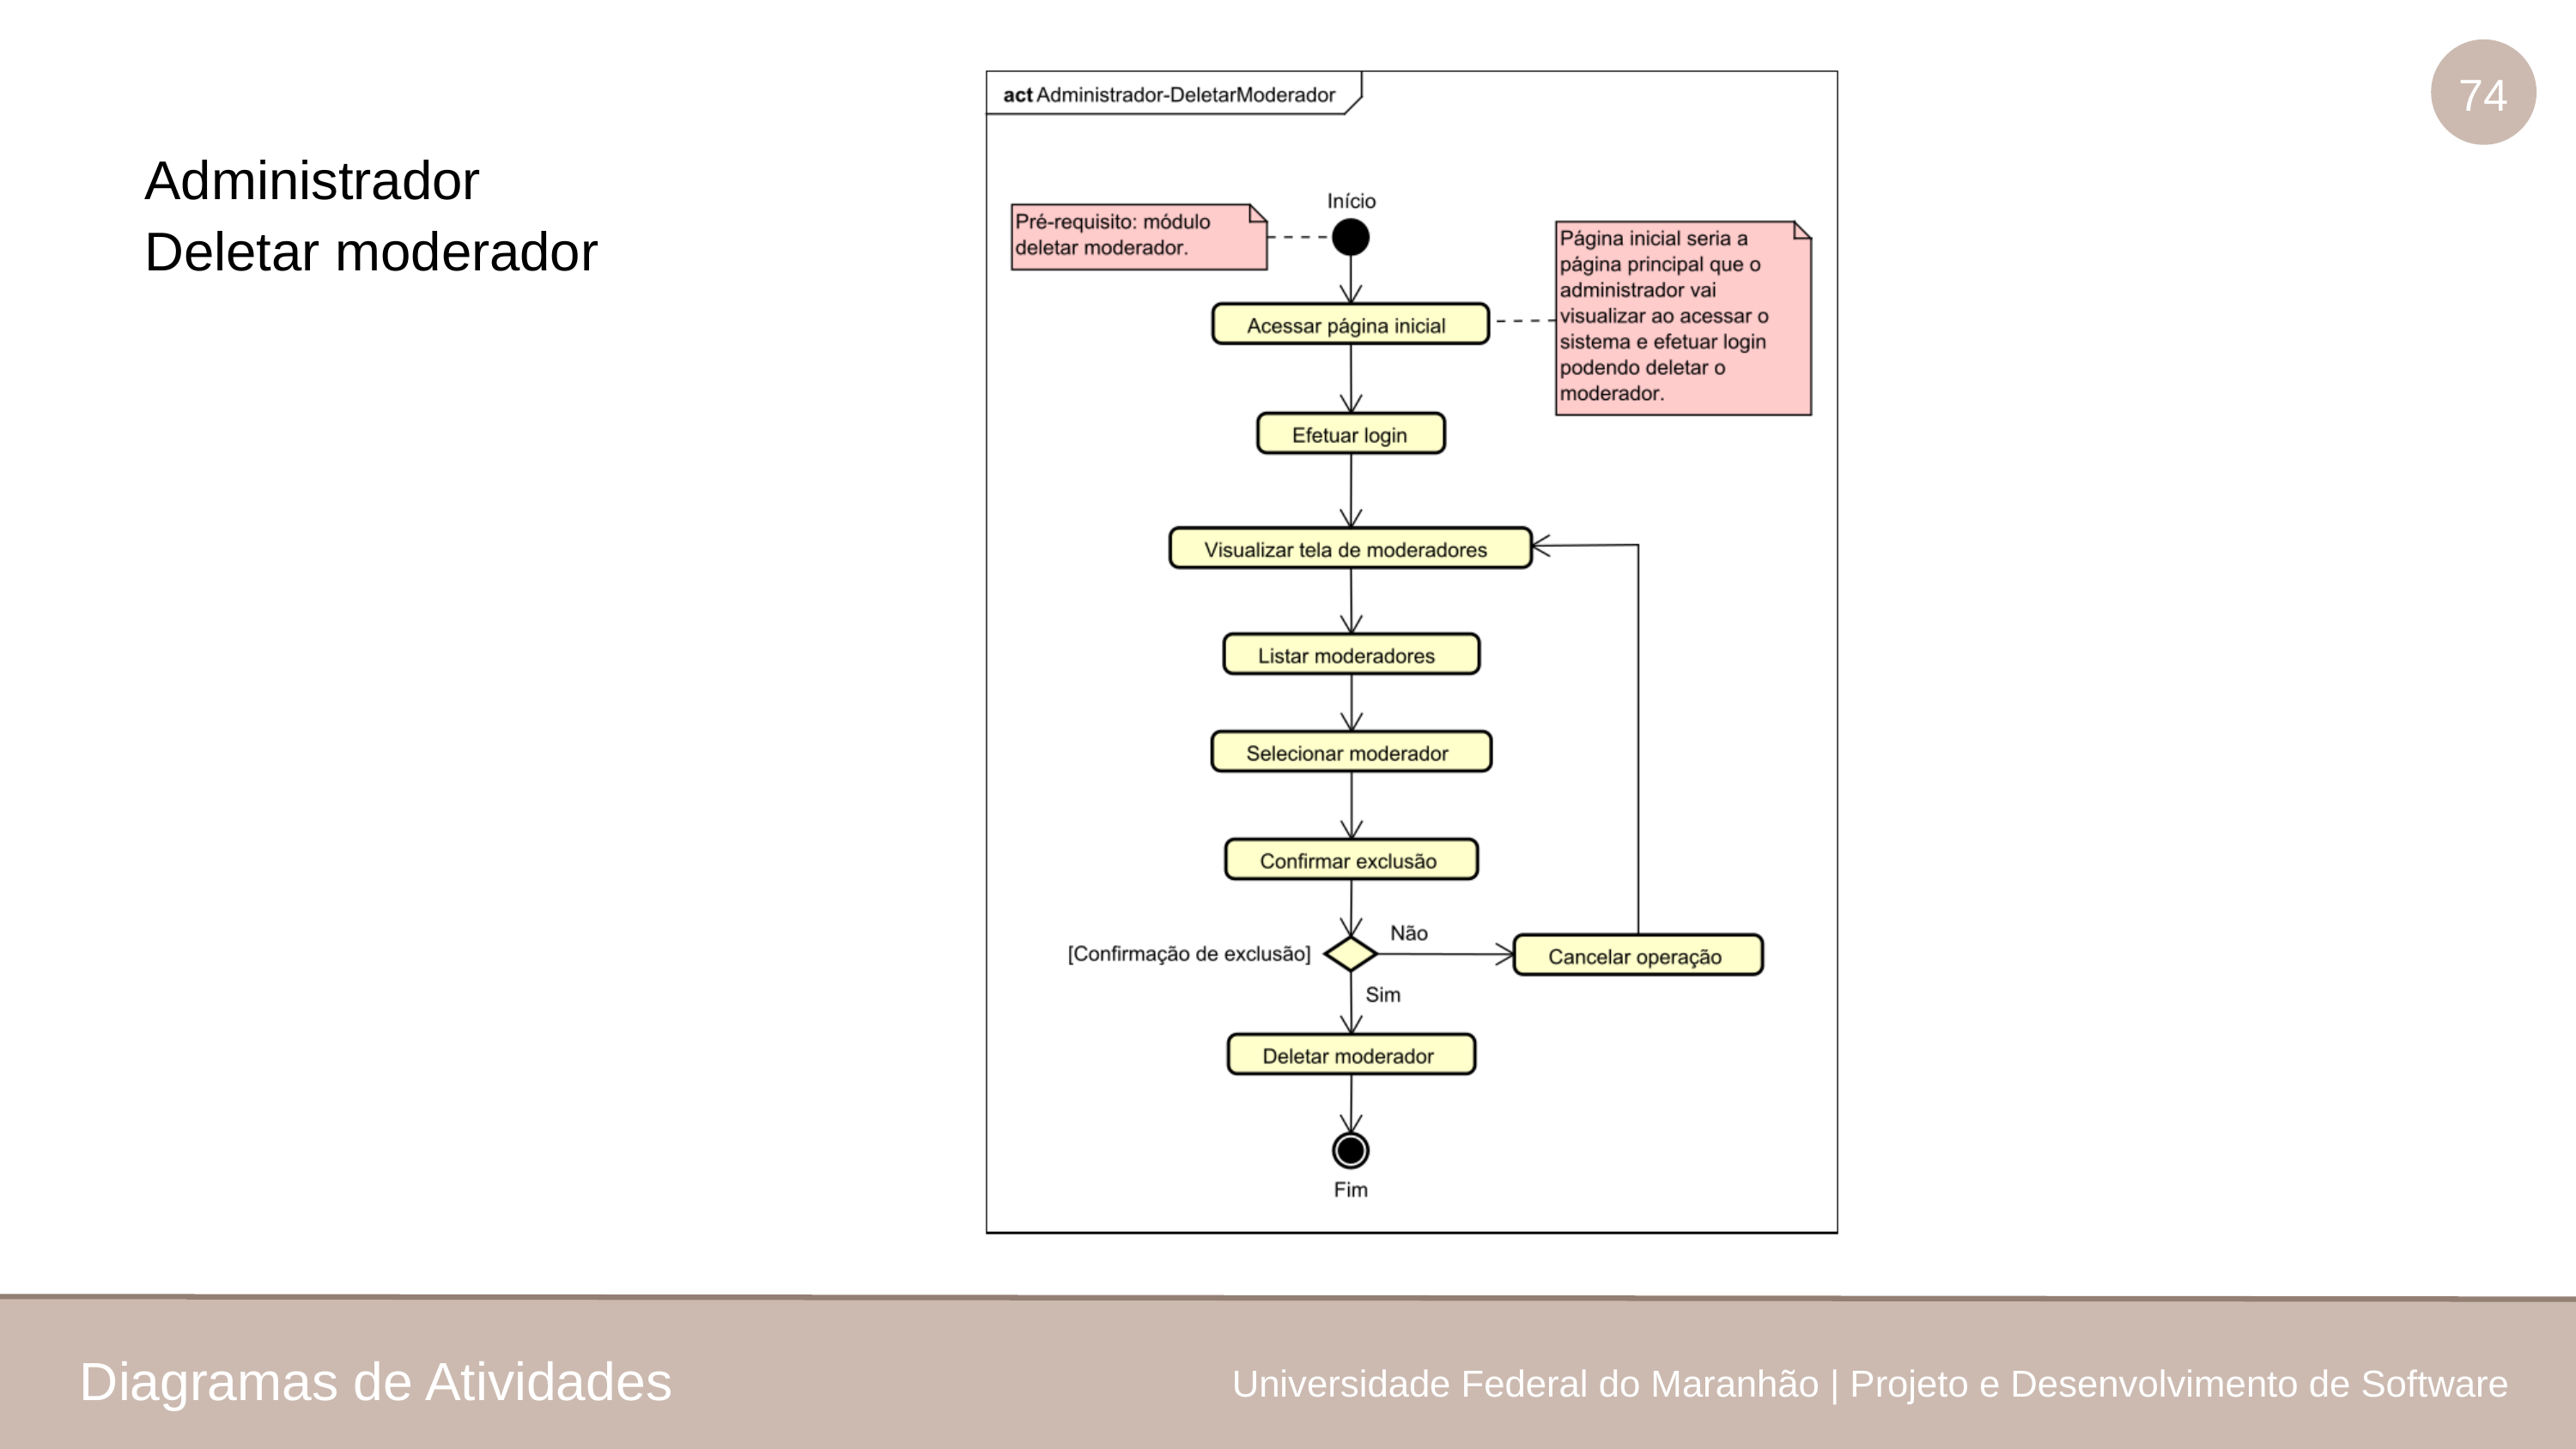

74

Administrador
Deletar moderador

Diagramas de Atividades
Universidade Federal do Maranhão | Projeto e Desenvolvimento de Software